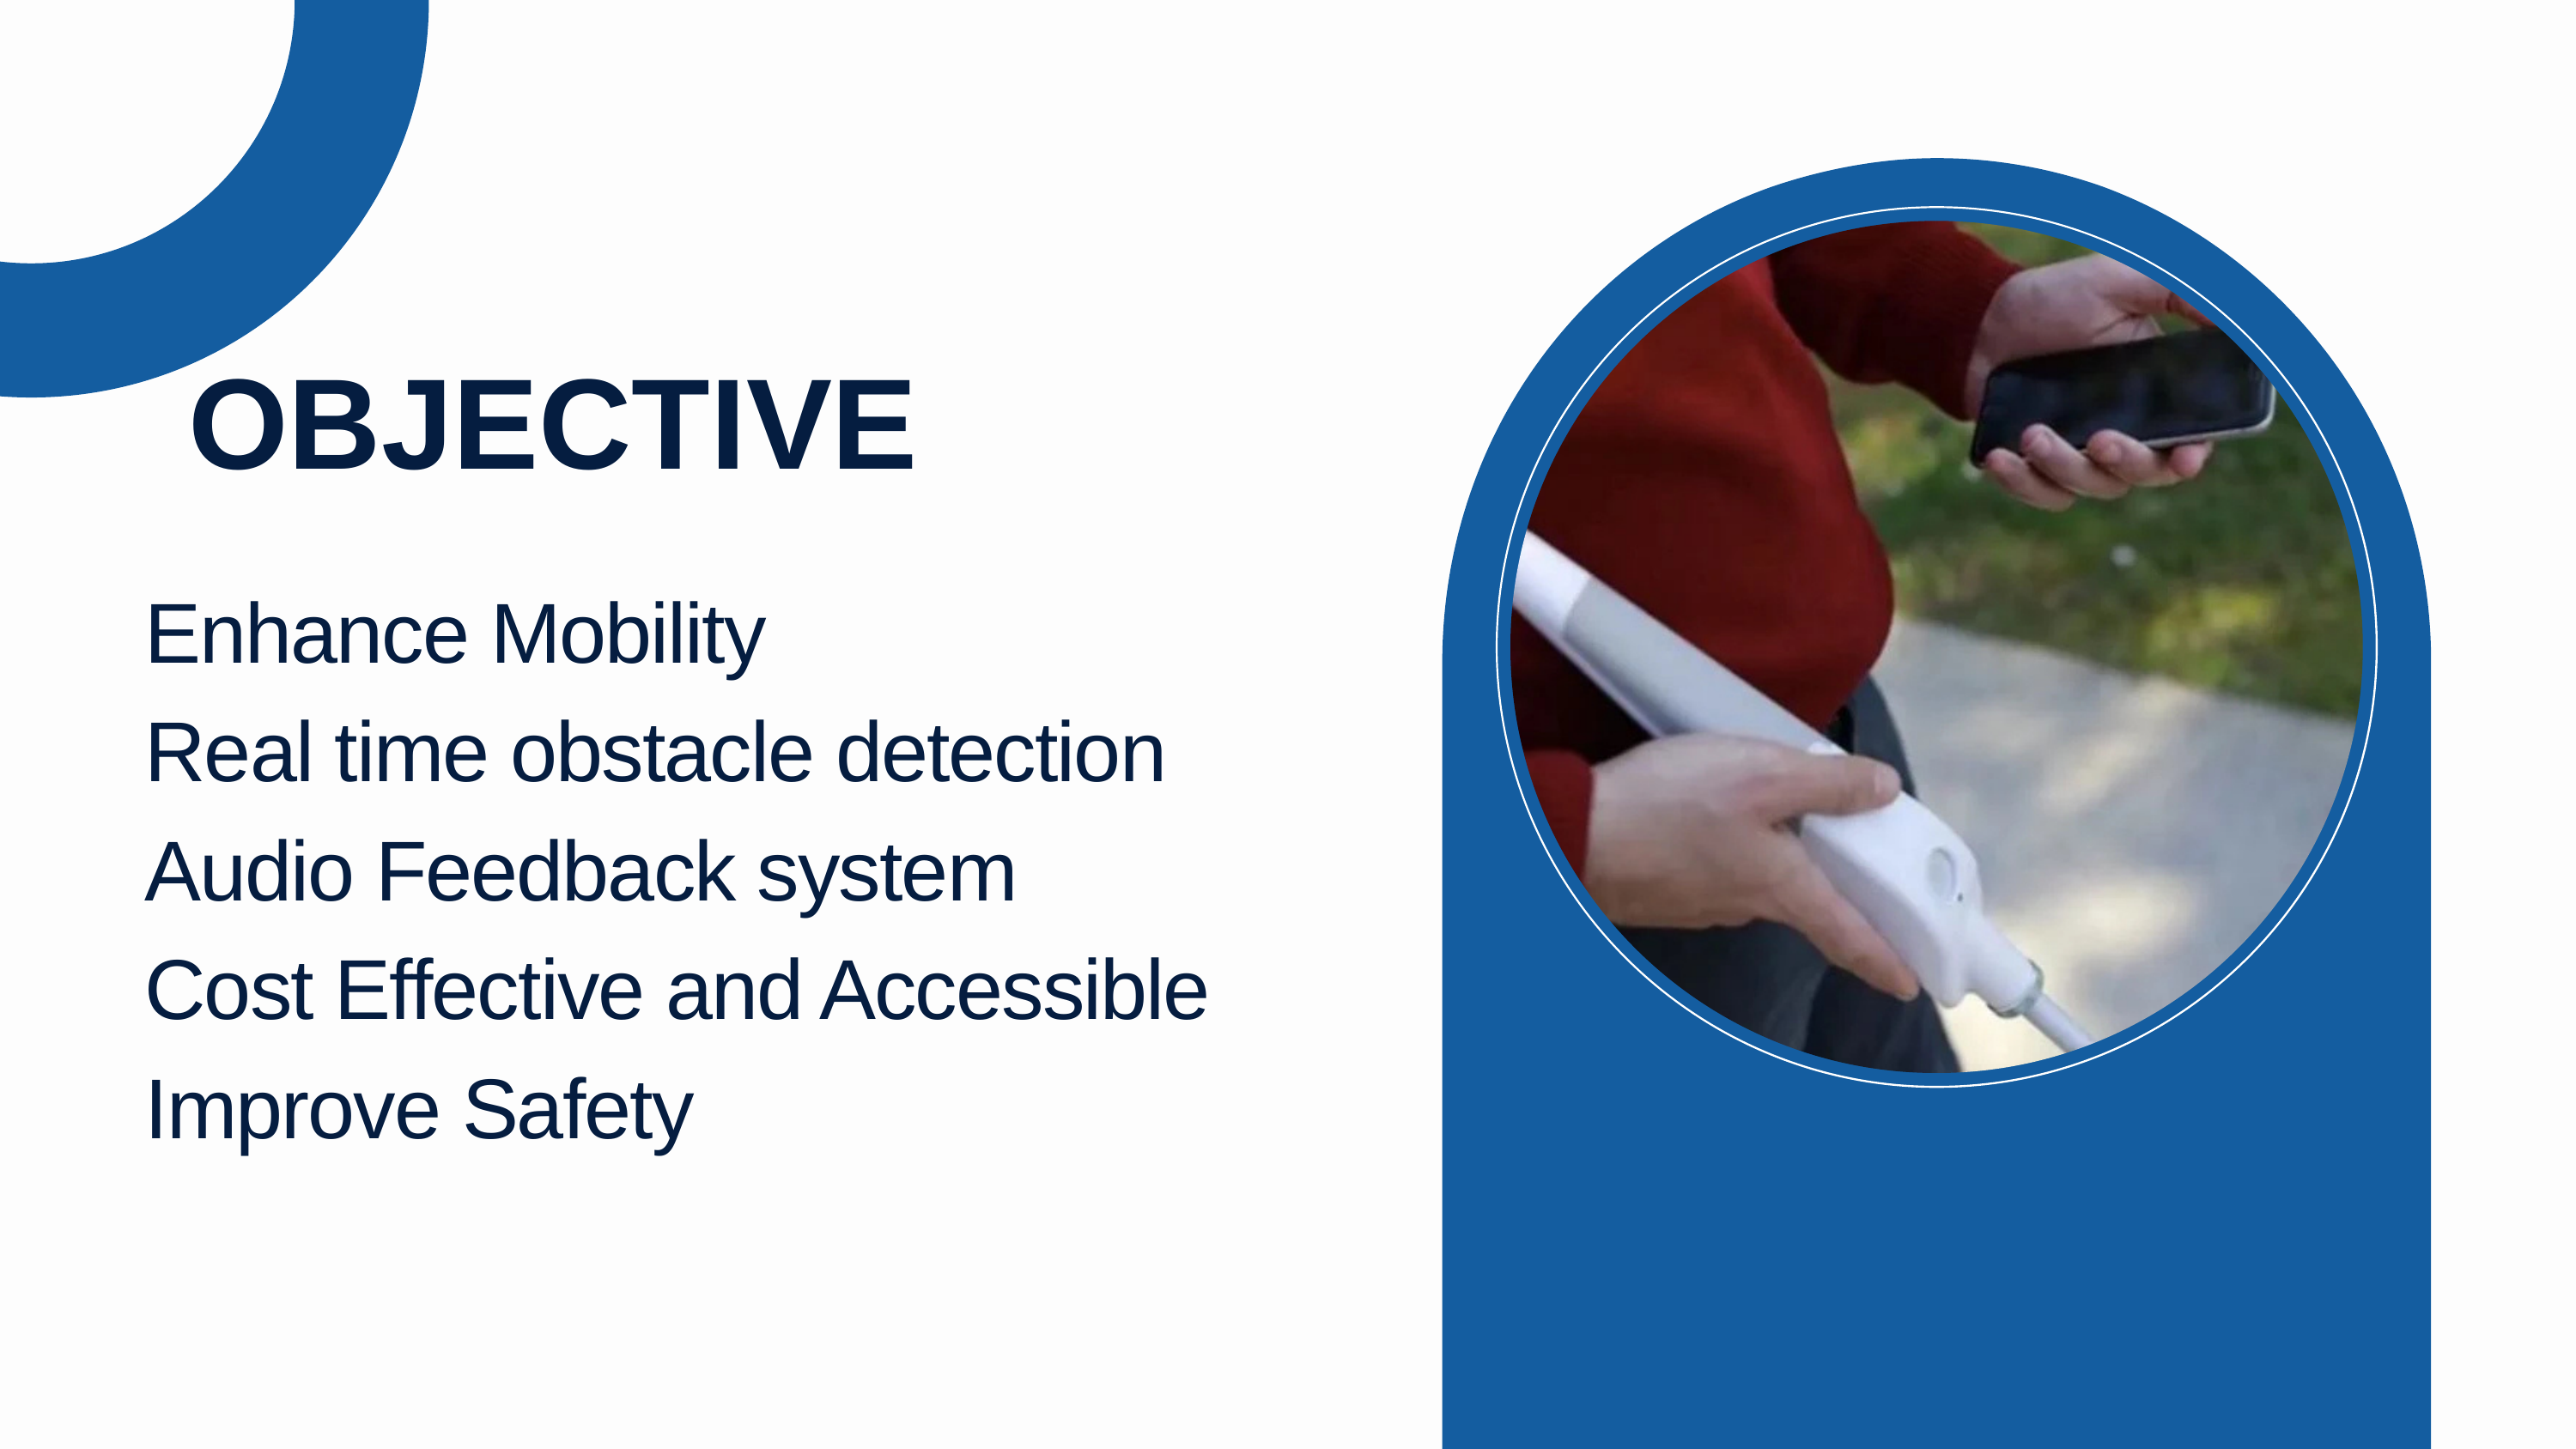

OBJECTIVE
Enhance Mobility
Real time obstacle detection
Audio Feedback system
Cost Effective and Accessible
Improve Safety